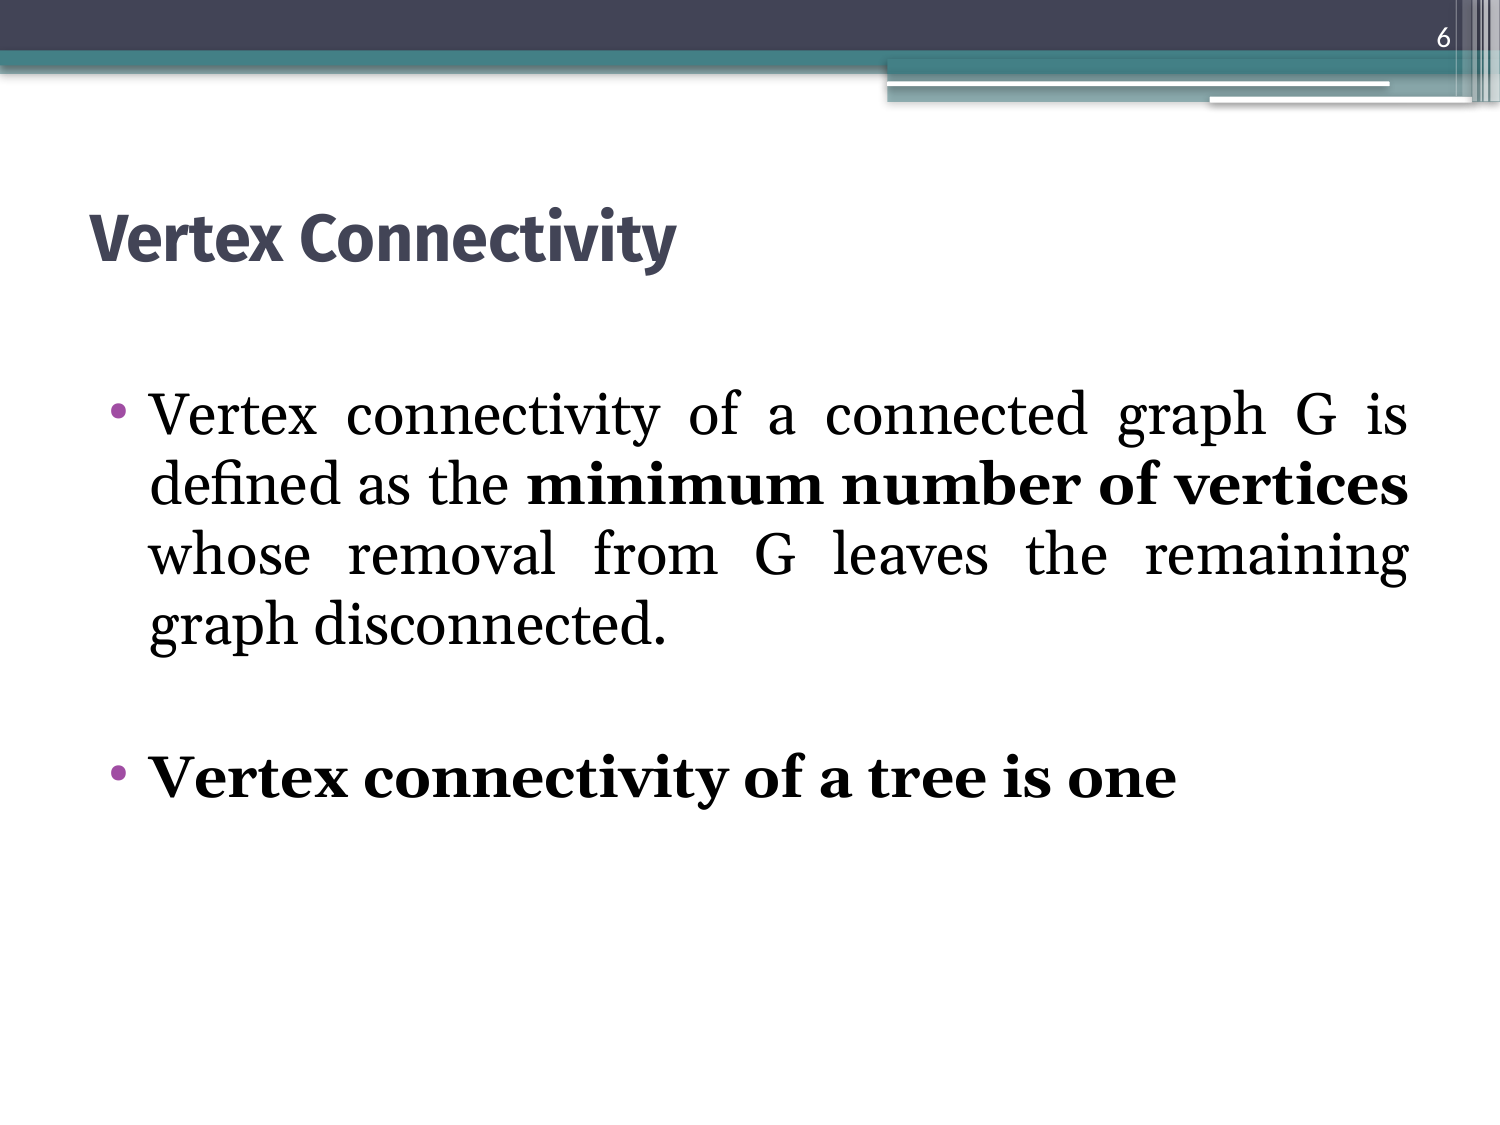

6
# Vertex Connectivity
Vertex connectivity of a connected graph G is defined as the minimum number of vertices whose removal from G leaves the remaining graph disconnected.

Vertex connectivity of a tree is one